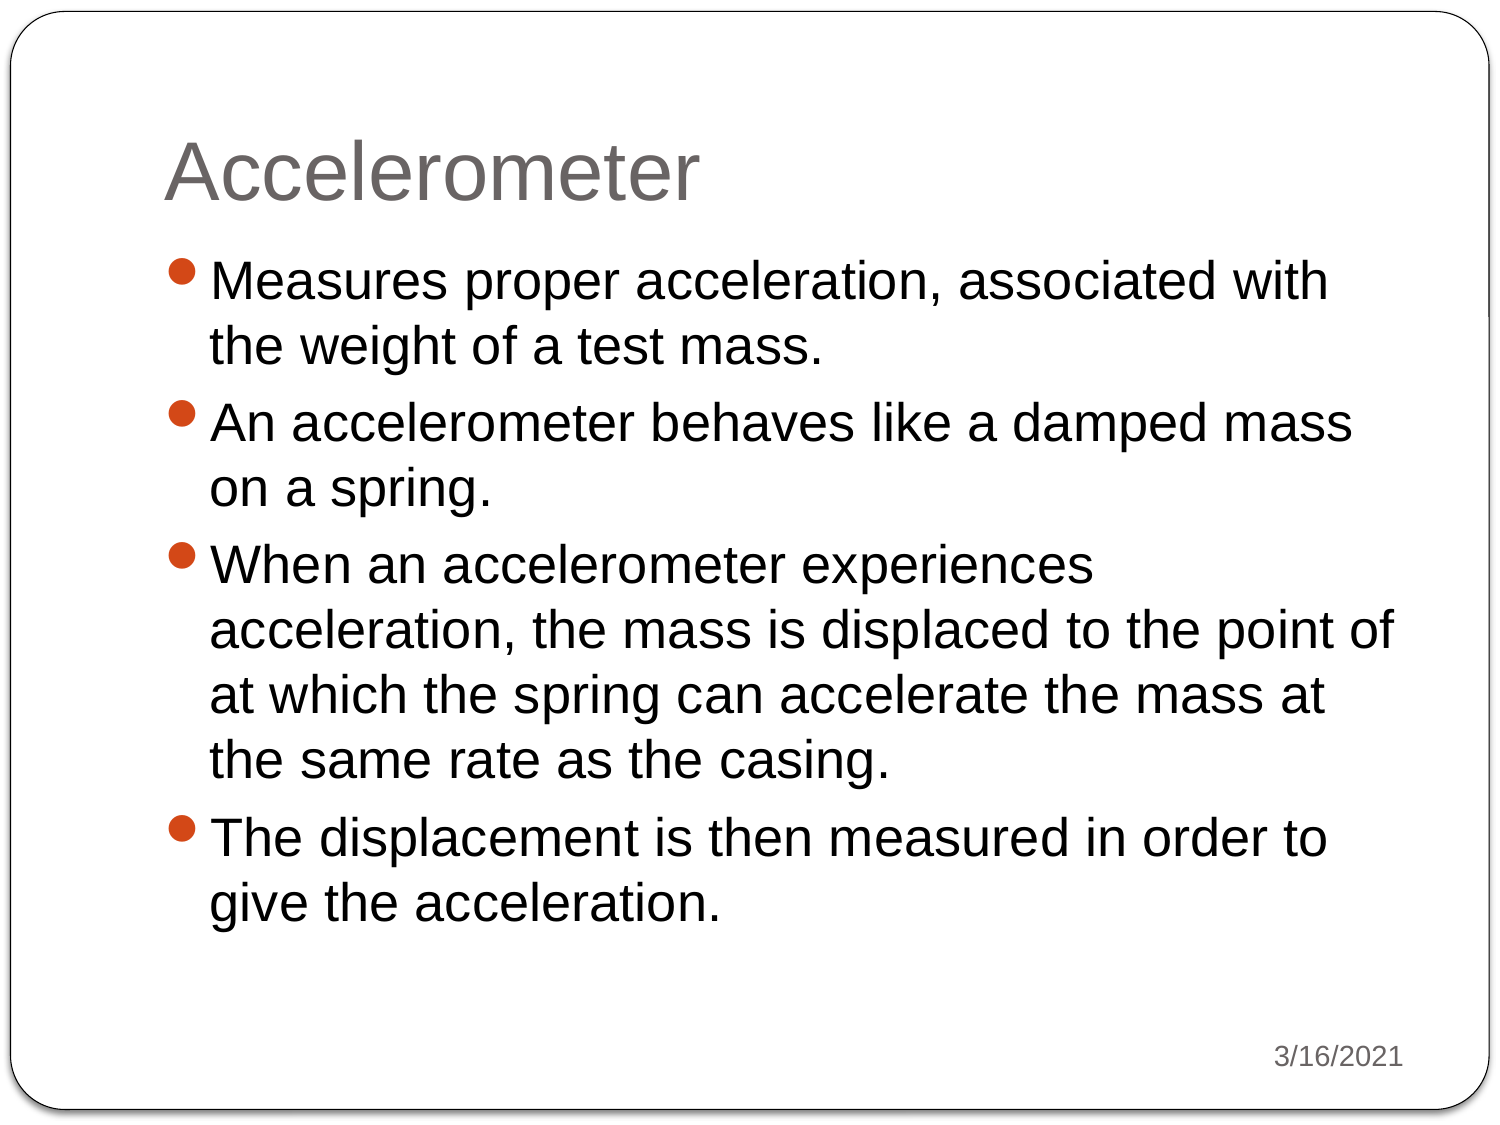

# Accelerometer
Measures proper acceleration, associated with the weight of a test mass.
An accelerometer behaves like a damped mass on a spring.
When an accelerometer experiences acceleration, the mass is displaced to the point of at which the spring can accelerate the mass at the same rate as the casing.
The displacement is then measured in order to give the acceleration.
3/16/2021